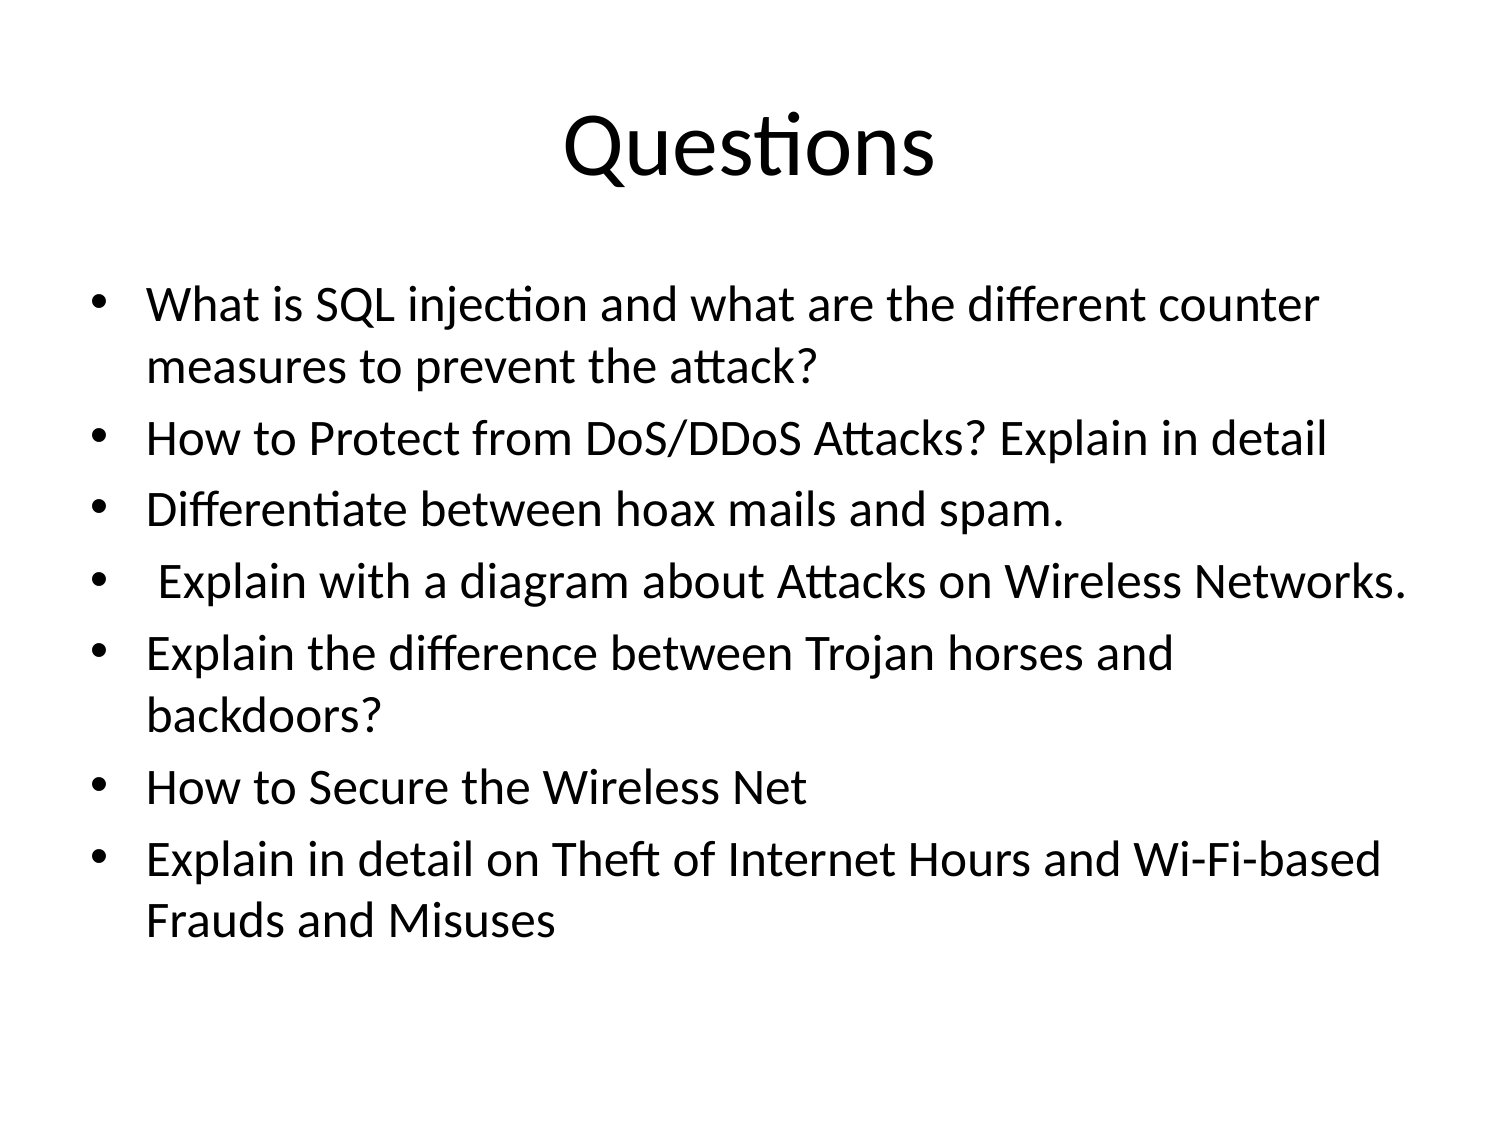

# Questions
What is SQL injection and what are the different counter measures to prevent the attack?
How to Protect from DoS/DDoS Attacks? Explain in detail
Differentiate between hoax mails and spam.
 Explain with a diagram about Attacks on Wireless Networks.
Explain the difference between Trojan horses and backdoors?
How to Secure the Wireless Net
Explain in detail on Theft of Internet Hours and Wi-Fi-based Frauds and Misuses